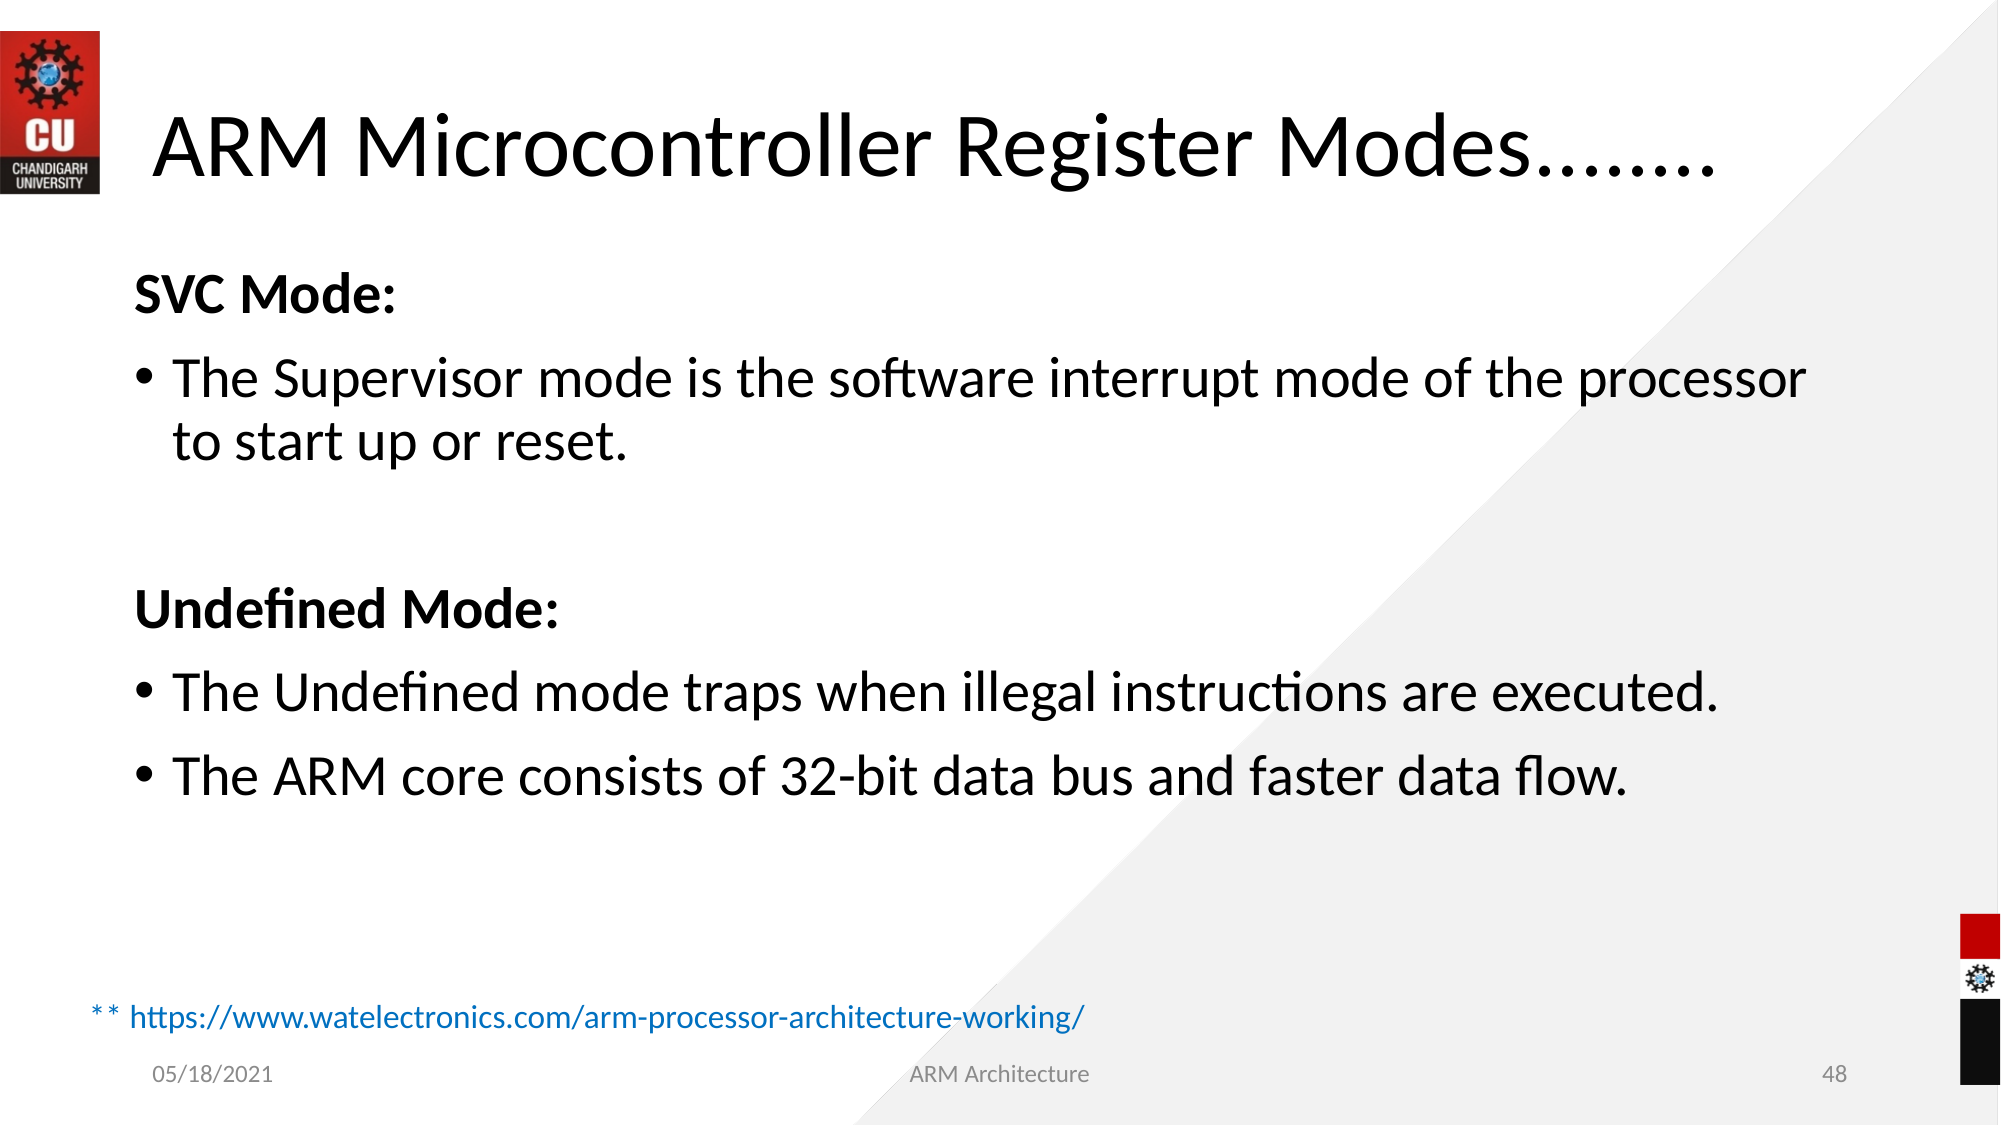

ARM Microcontroller Register Modes........
SVC Mode:
The Supervisor mode is the software interrupt mode of the processor to start up or reset.

Undefined Mode:
The Undefined mode traps when illegal instructions are executed.
The ARM core consists of 32-bit data bus and faster data flow.

** https://www.watelectronics.com/arm-processor-architecture-working/
05/18/2021
ARM Architecture
48